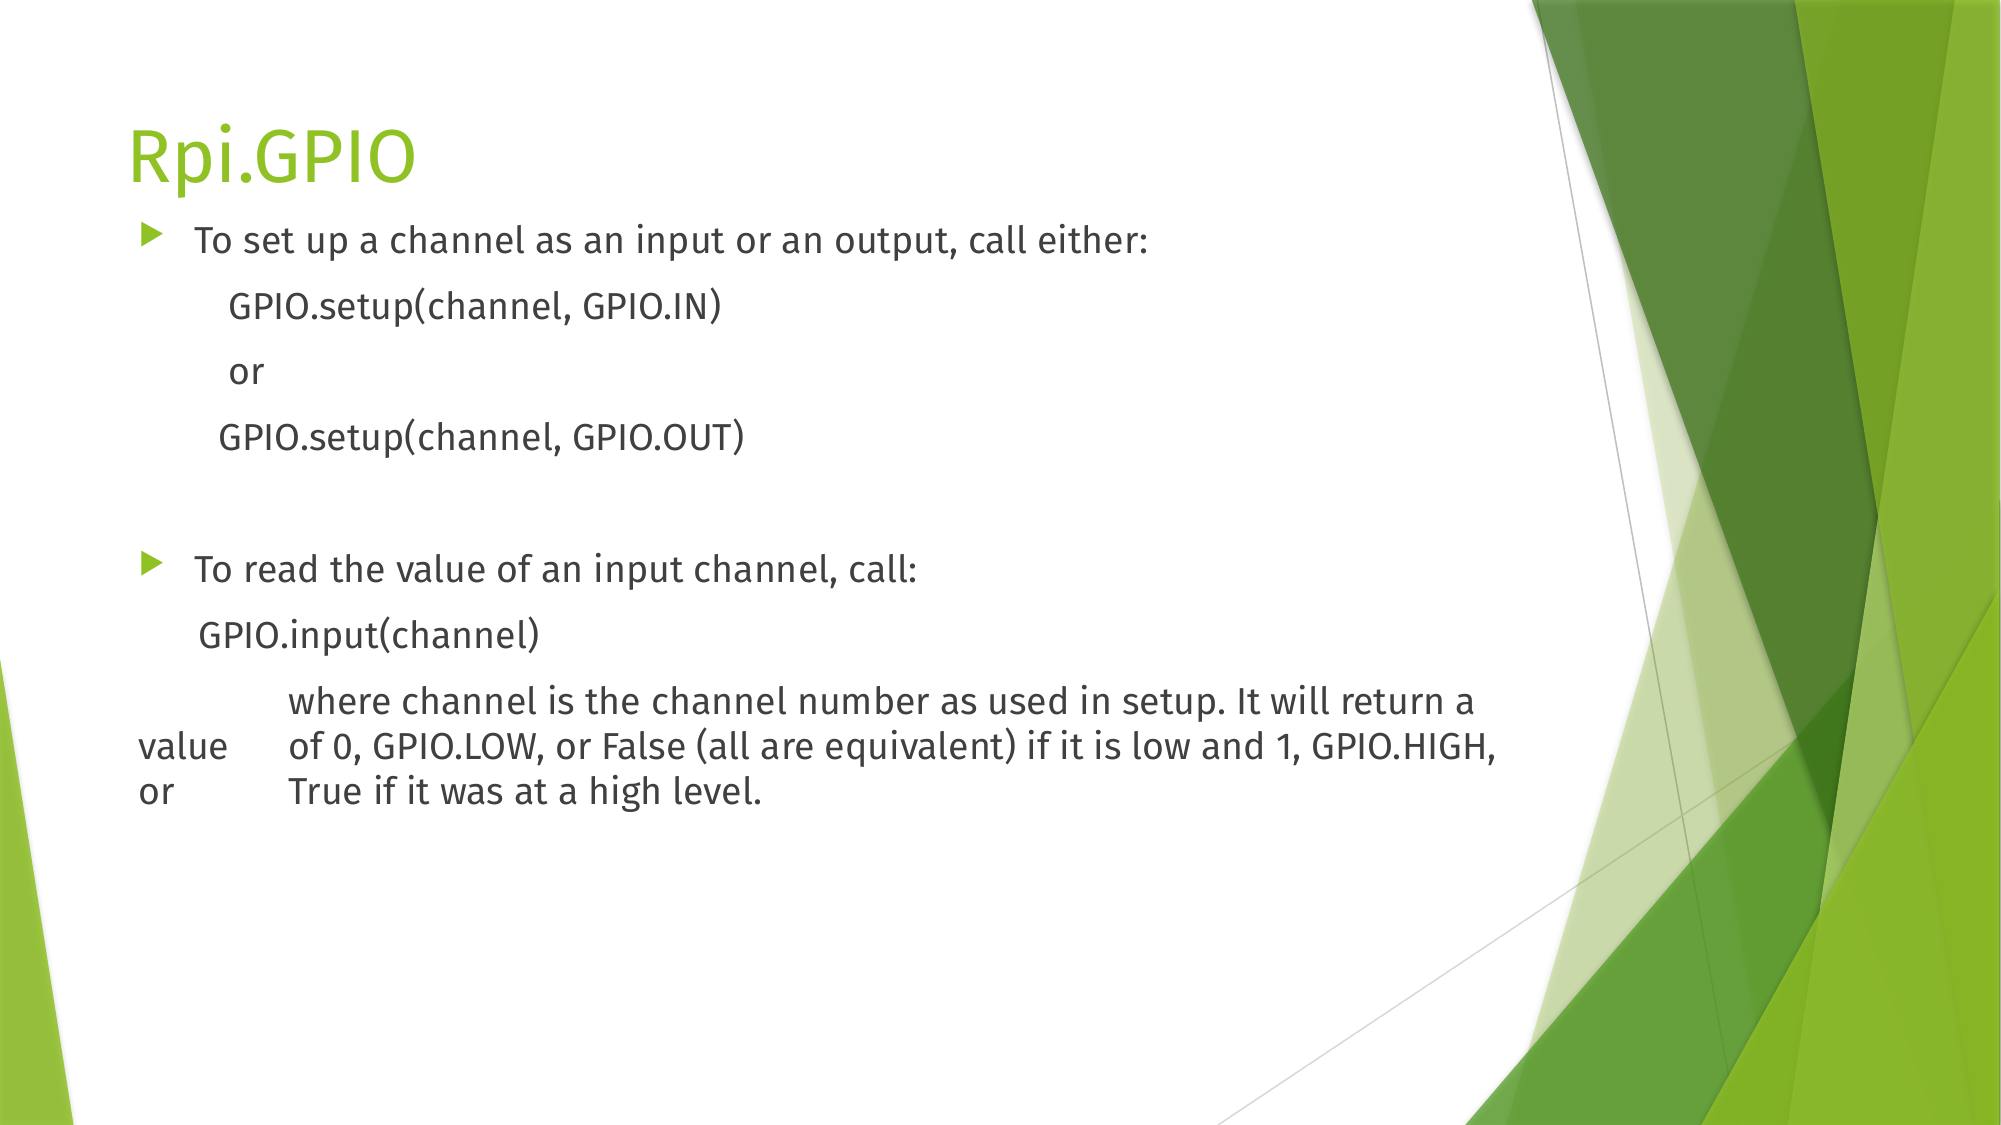

# Rpi.GPIO
To set up a channel as an input or an output, call either:
         GPIO.setup(channel, GPIO.IN)
         or
        GPIO.setup(channel, GPIO.OUT)

To read the value of an input channel, call:
      GPIO.input(channel)
 	where channel is the channel number as used in setup. It will return a value 	of 0, GPIO.LOW, or False (all are equivalent) if it is low and 1, GPIO.HIGH, or 	True if it was at a high level.